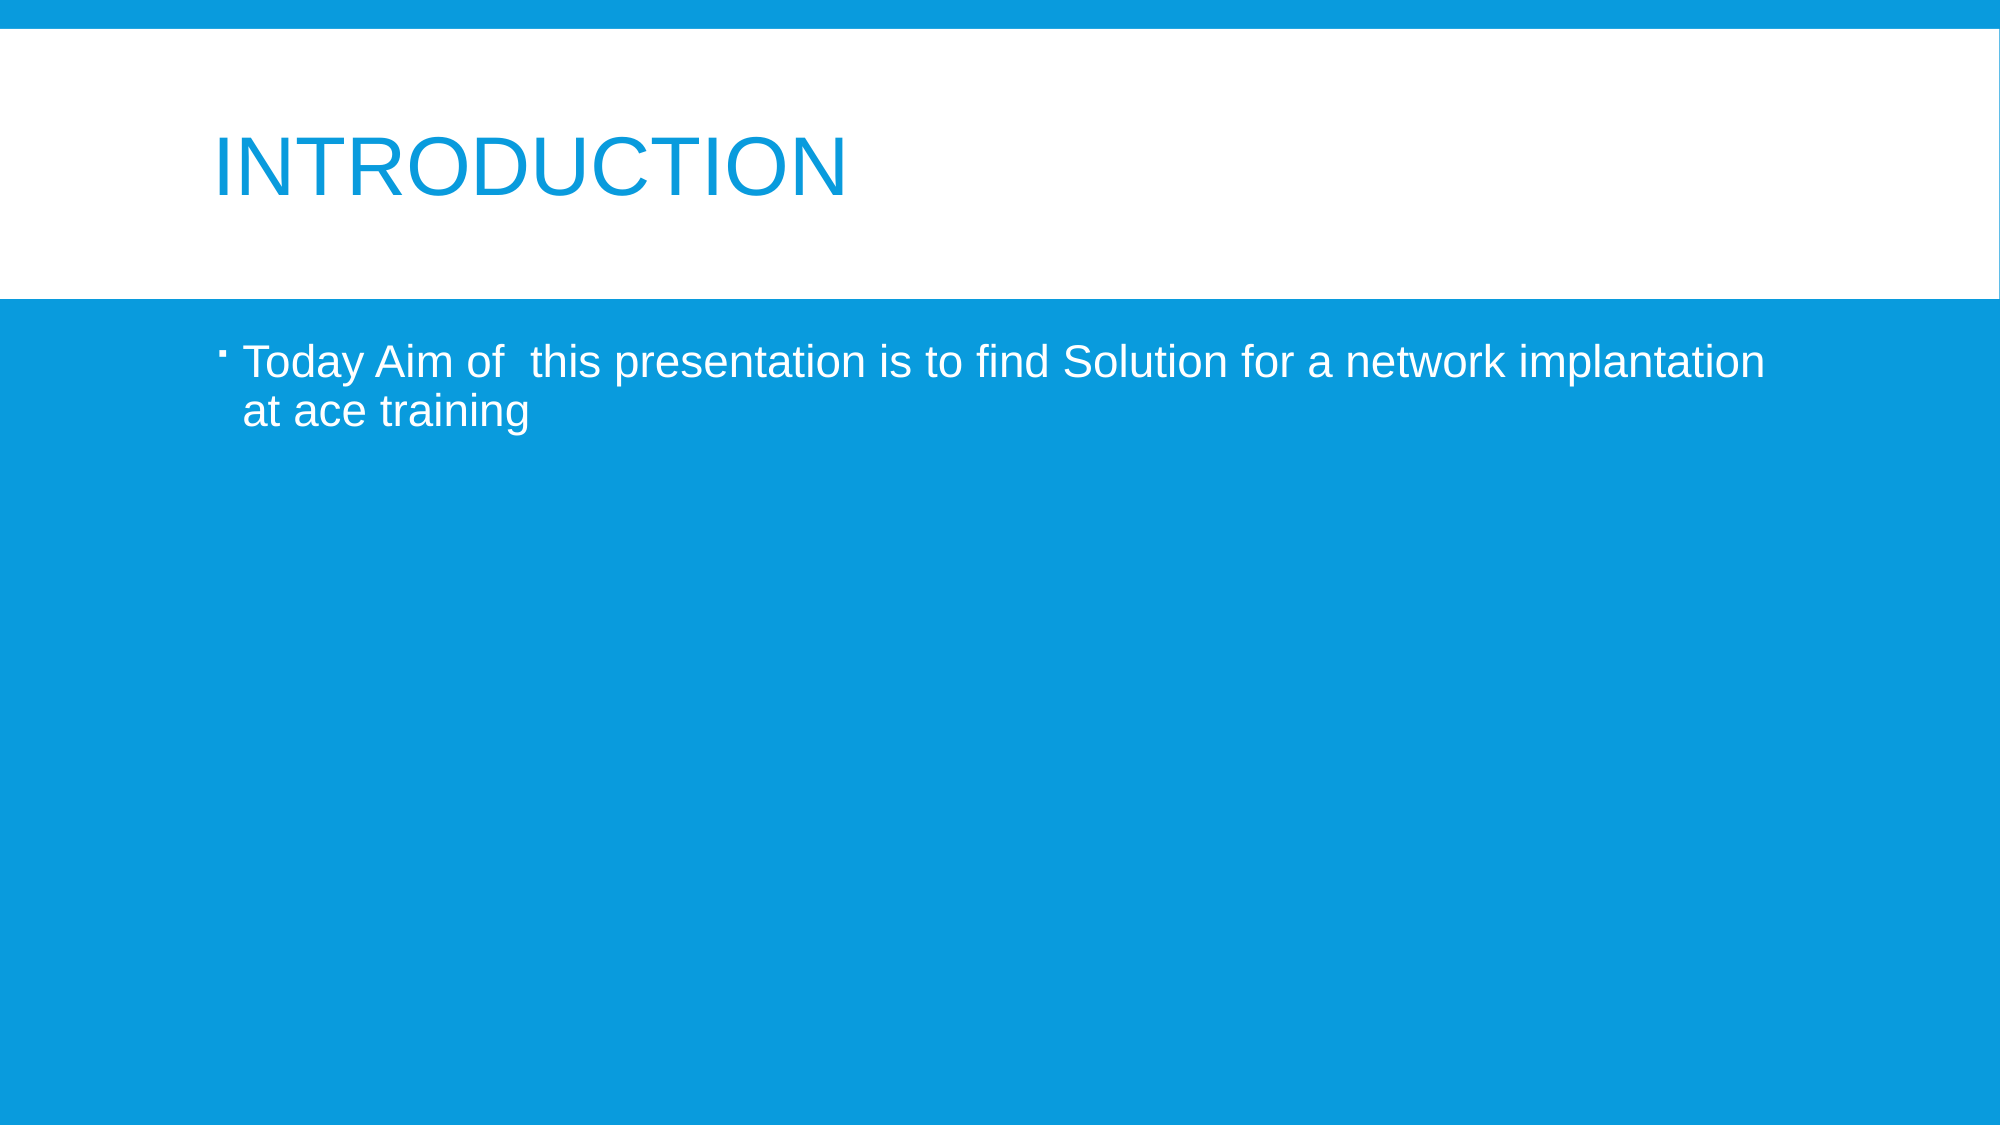

# Introduction
Today Aim of  this presentation is to find Solution for a network implantation at ace training